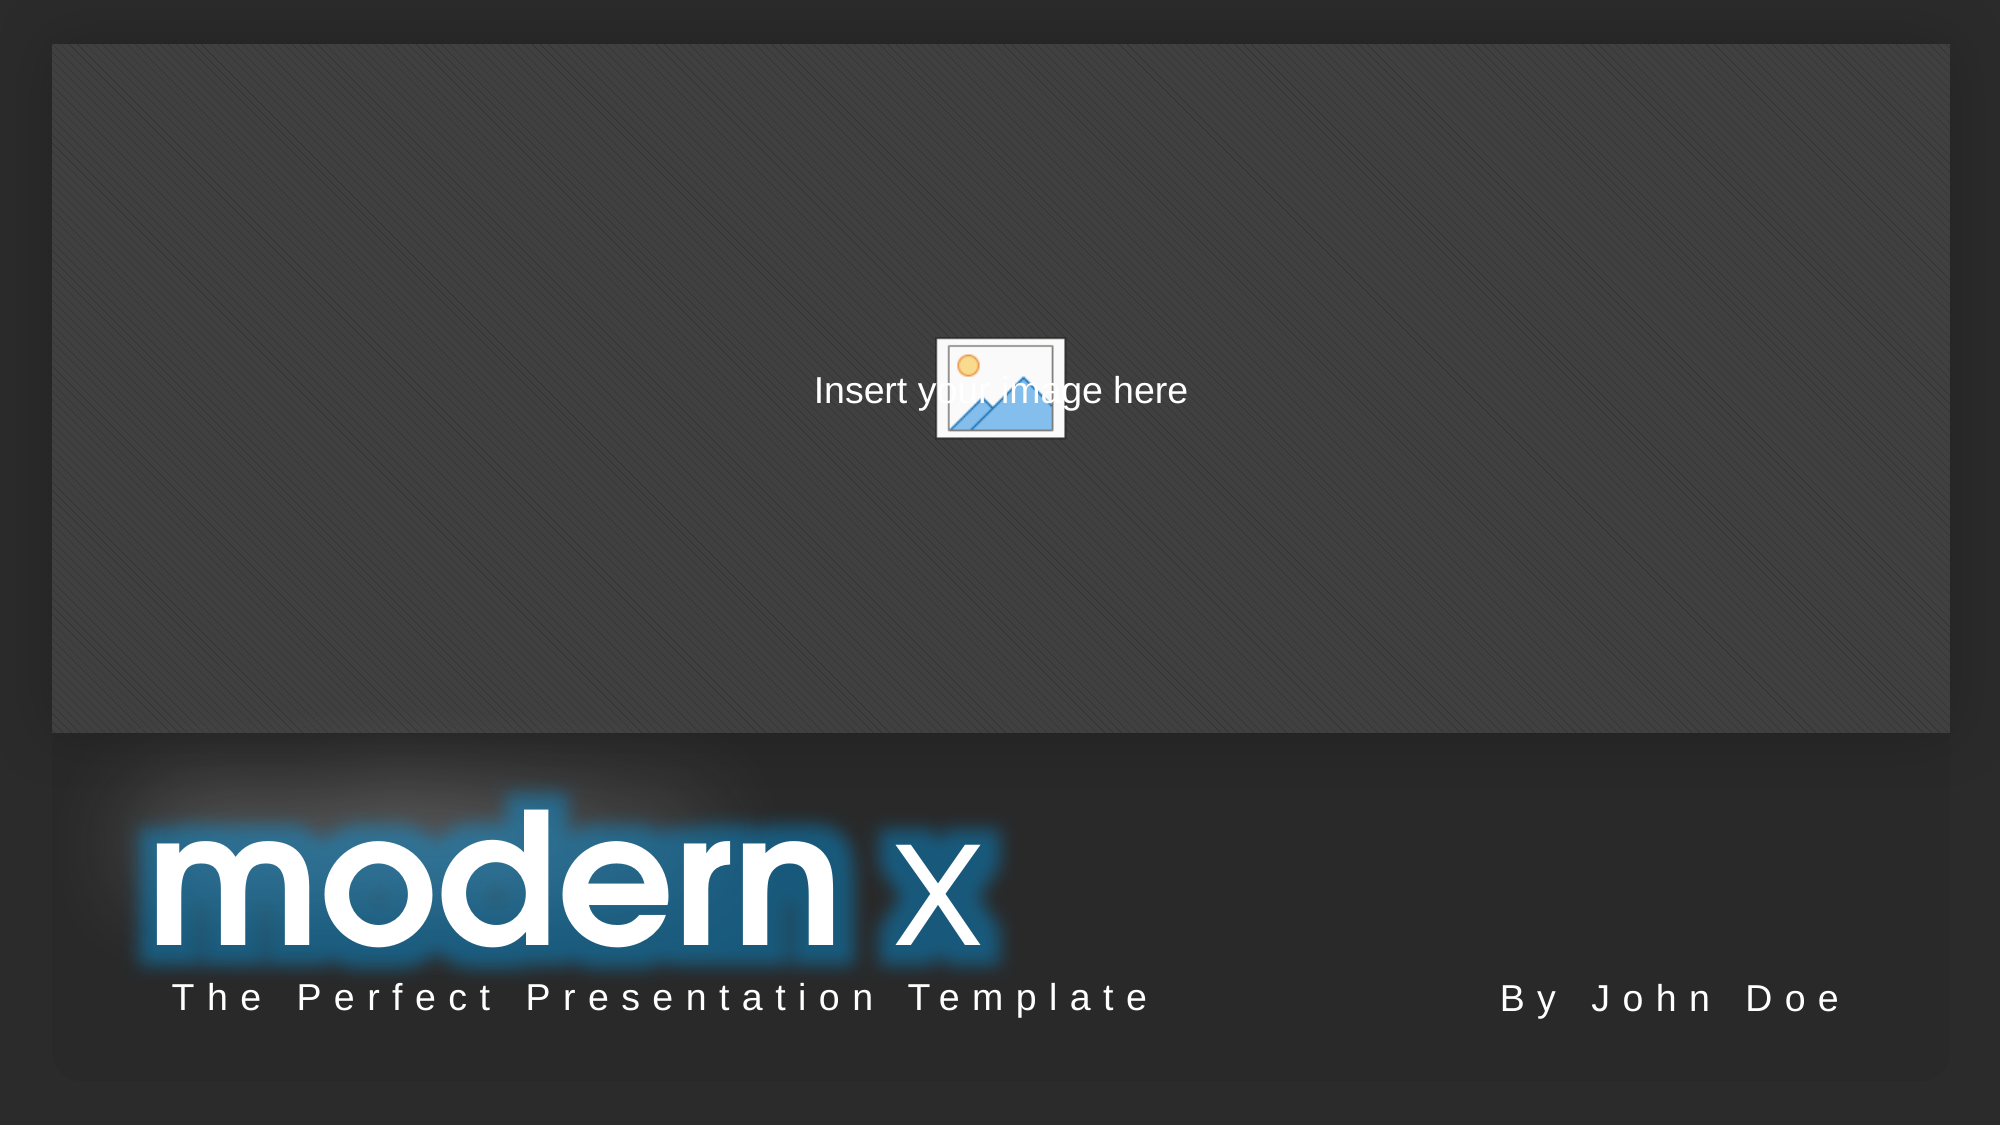

modern x
The Perfect Presentation Template
By John Doe